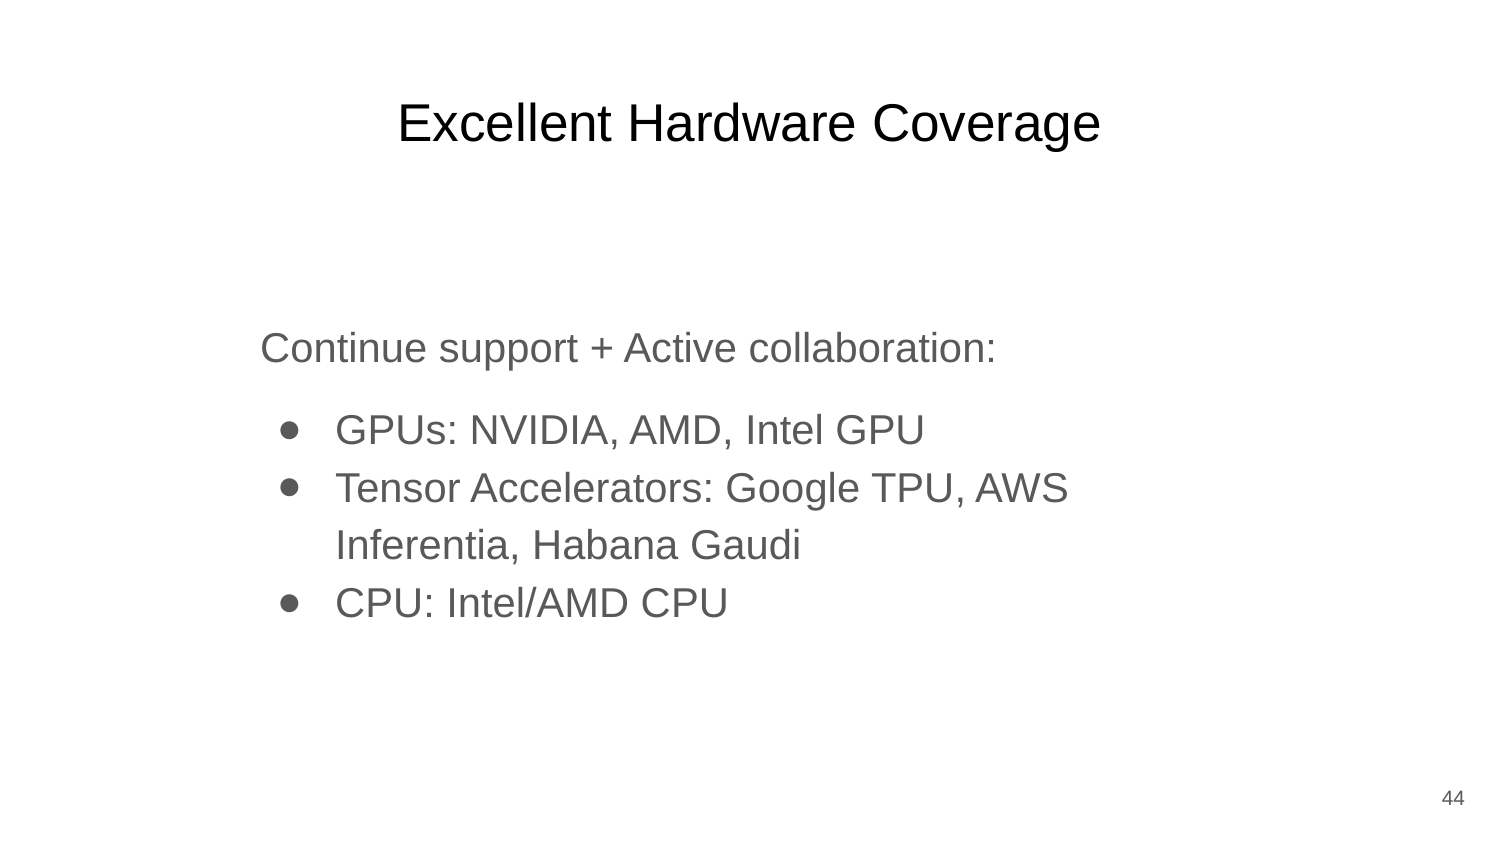

# Excellent Hardware Coverage
Continue support + Active collaboration:
GPUs: NVIDIA, AMD, Intel GPU
Tensor Accelerators: Google TPU, AWS Inferentia, Habana Gaudi
CPU: Intel/AMD CPU
44